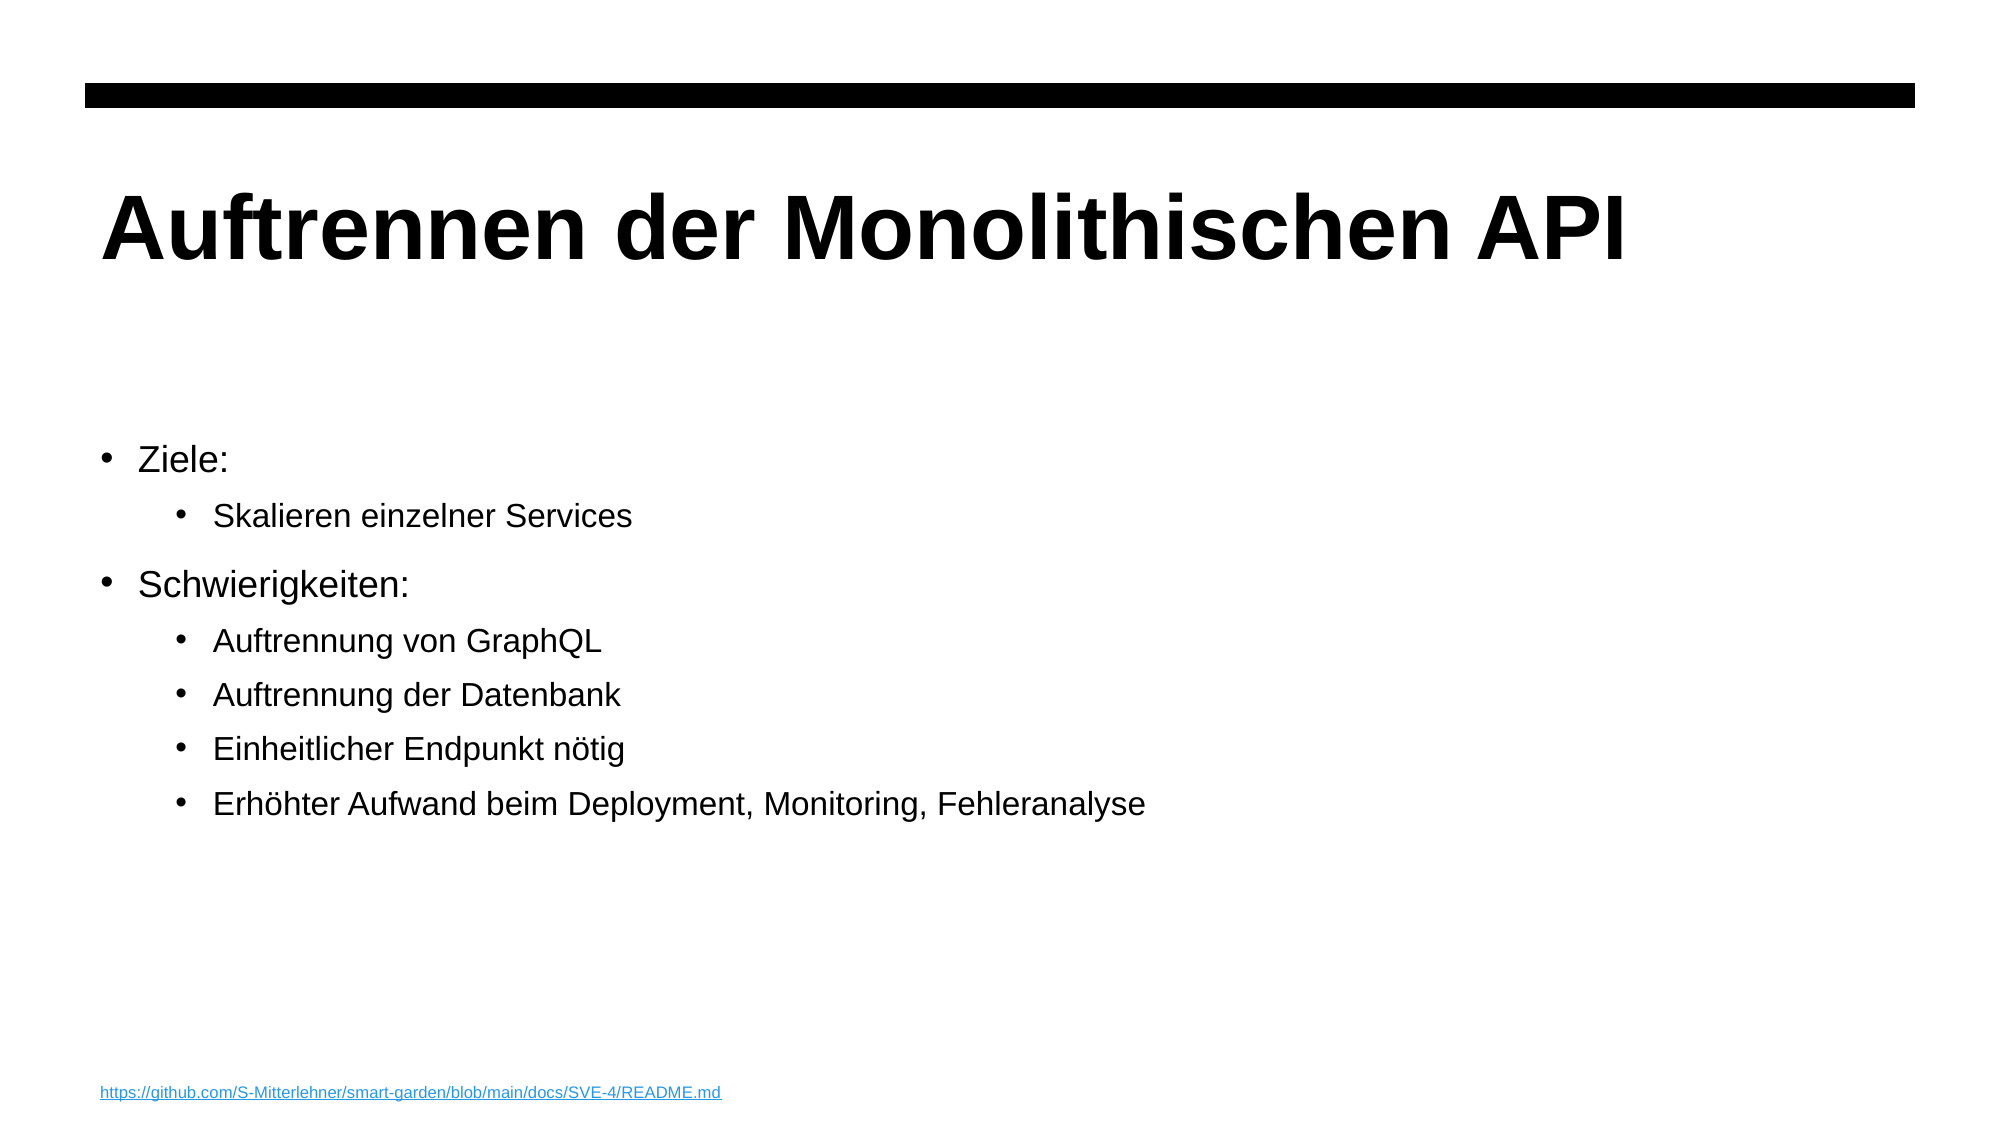

# Auftrennen der Monolithischen API
Ziele:
Skalieren einzelner Services
Schwierigkeiten:
Auftrennung von GraphQL
Auftrennung der Datenbank
Einheitlicher Endpunkt nötig
Erhöhter Aufwand beim Deployment, Monitoring, Fehleranalyse
https://github.com/S-Mitterlehner/smart-garden/blob/main/docs/SVE-4/README.md